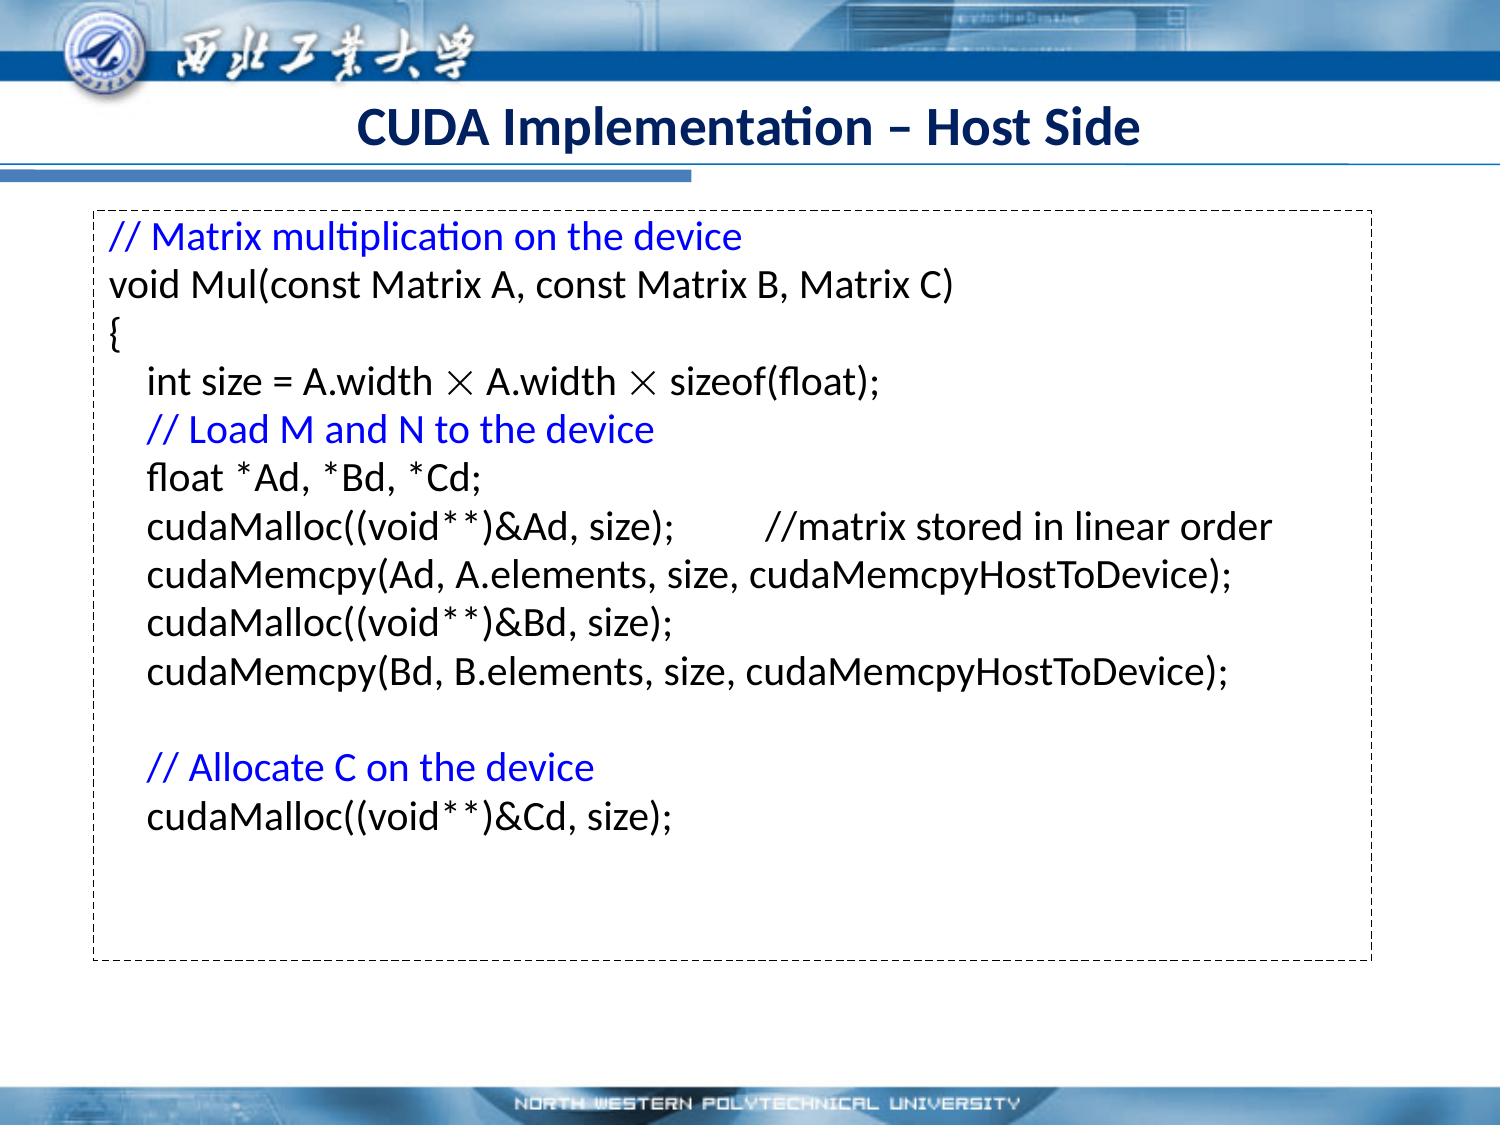

# CUDA Implementation – Host Side
// Matrix multiplication on the device
void Mul(const Matrix A, const Matrix B, Matrix C)
{
    int size = A.width × A.width × sizeof(float);
    // Load M and N to the device
    float *Ad, *Bd, *Cd;
    cudaMalloc((void**)&Ad, size);	//matrix stored in linear order
    cudaMemcpy(Ad, A.elements, size, cudaMemcpyHostToDevice);
    cudaMalloc((void**)&Bd, size);
    cudaMemcpy(Bd, B.elements, size, cudaMemcpyHostToDevice);

    // Allocate C on the device
    cudaMalloc((void**)&Cd, size);